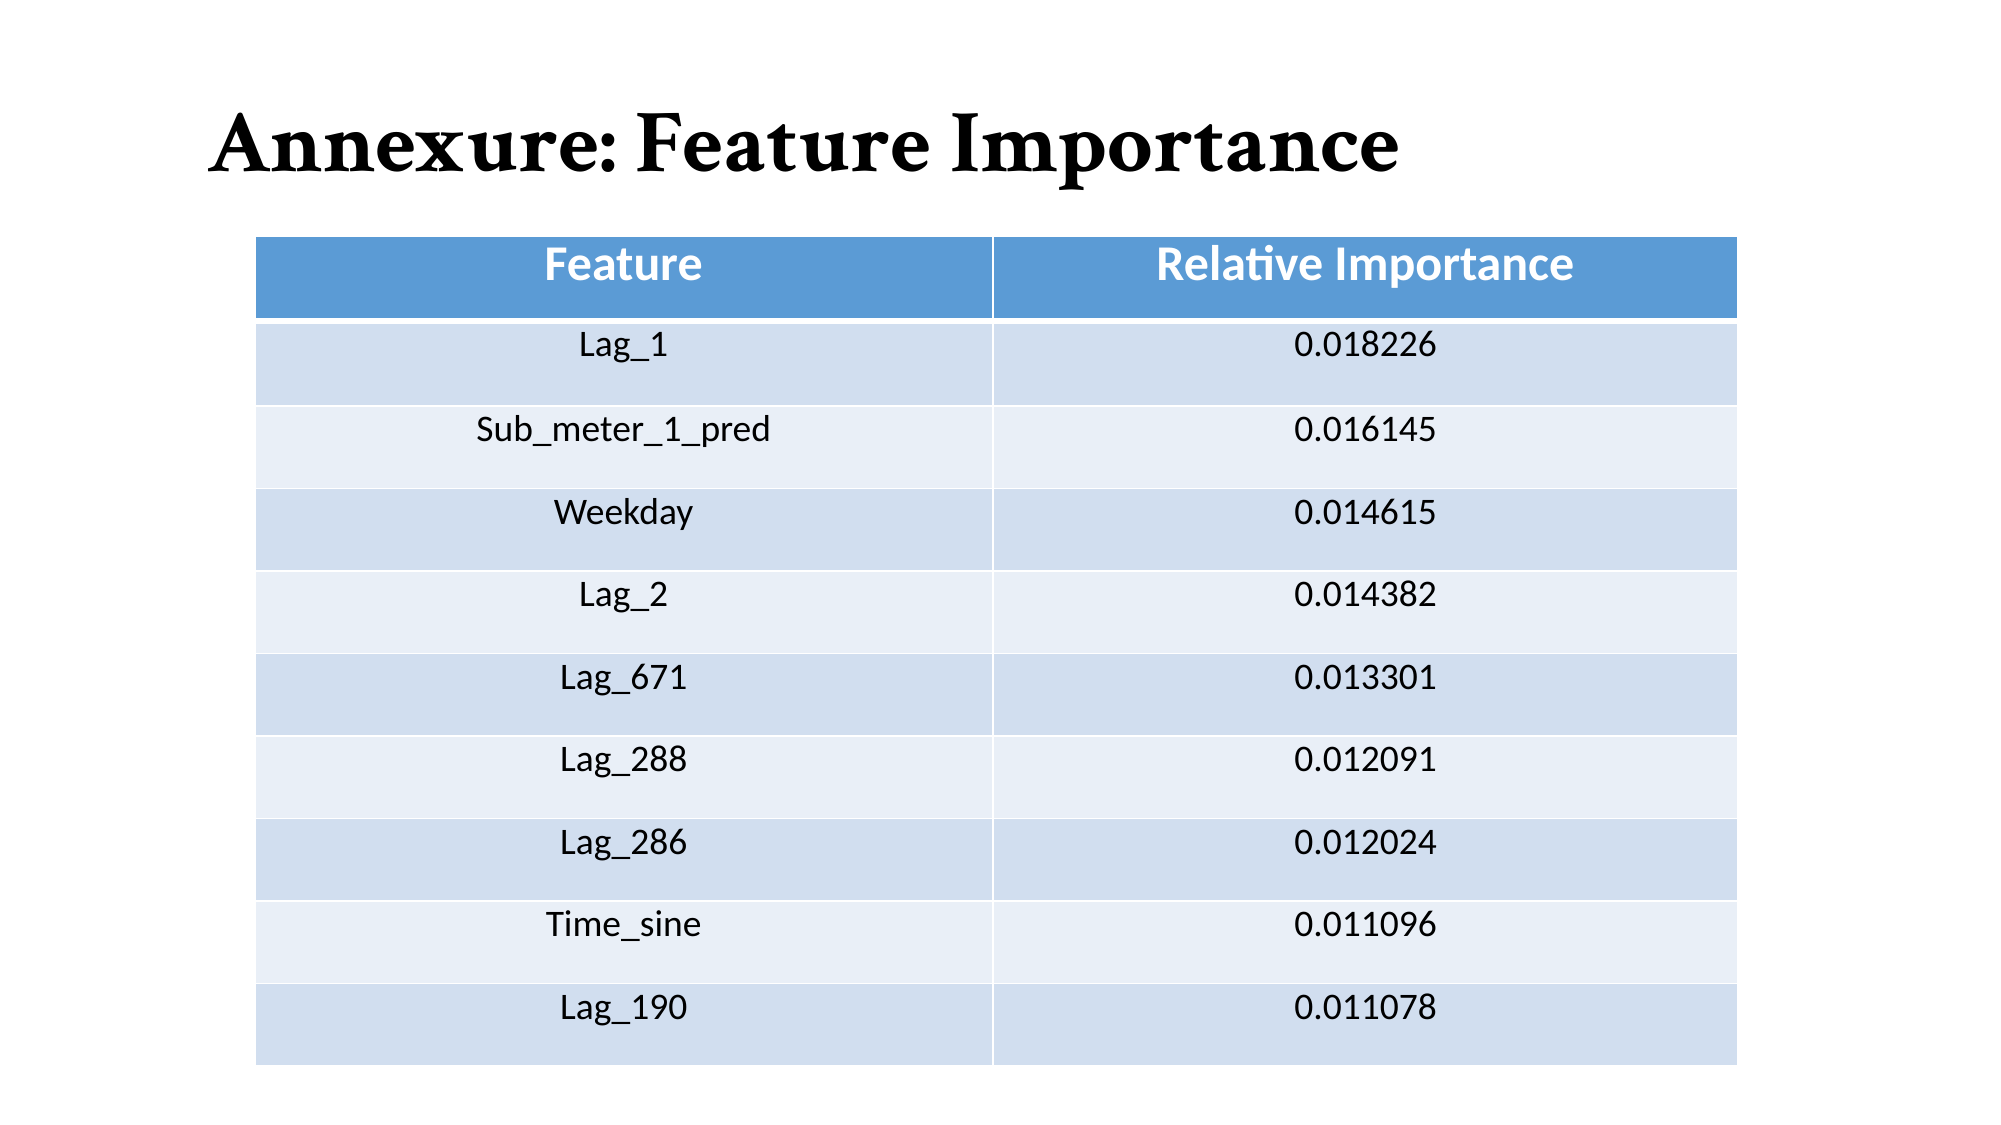

Annexure: Feature Importance
| Feature​ | Relative Importance​ |
| --- | --- |
| Lag\_1​ | 0.018226​ |
| Sub\_meter\_1\_pred​ | 0.016145​ |
| Weekday​ | 0.014615​ |
| Lag\_2​ | 0.014382​ |
| Lag\_671​ | 0.013301​ |
| Lag\_288​ | 0.012091​ |
| Lag\_286​ | 0.012024​ |
| Time\_sine​ | 0.011096​ |
| Lag\_190​ | 0.011078​ |

1

35